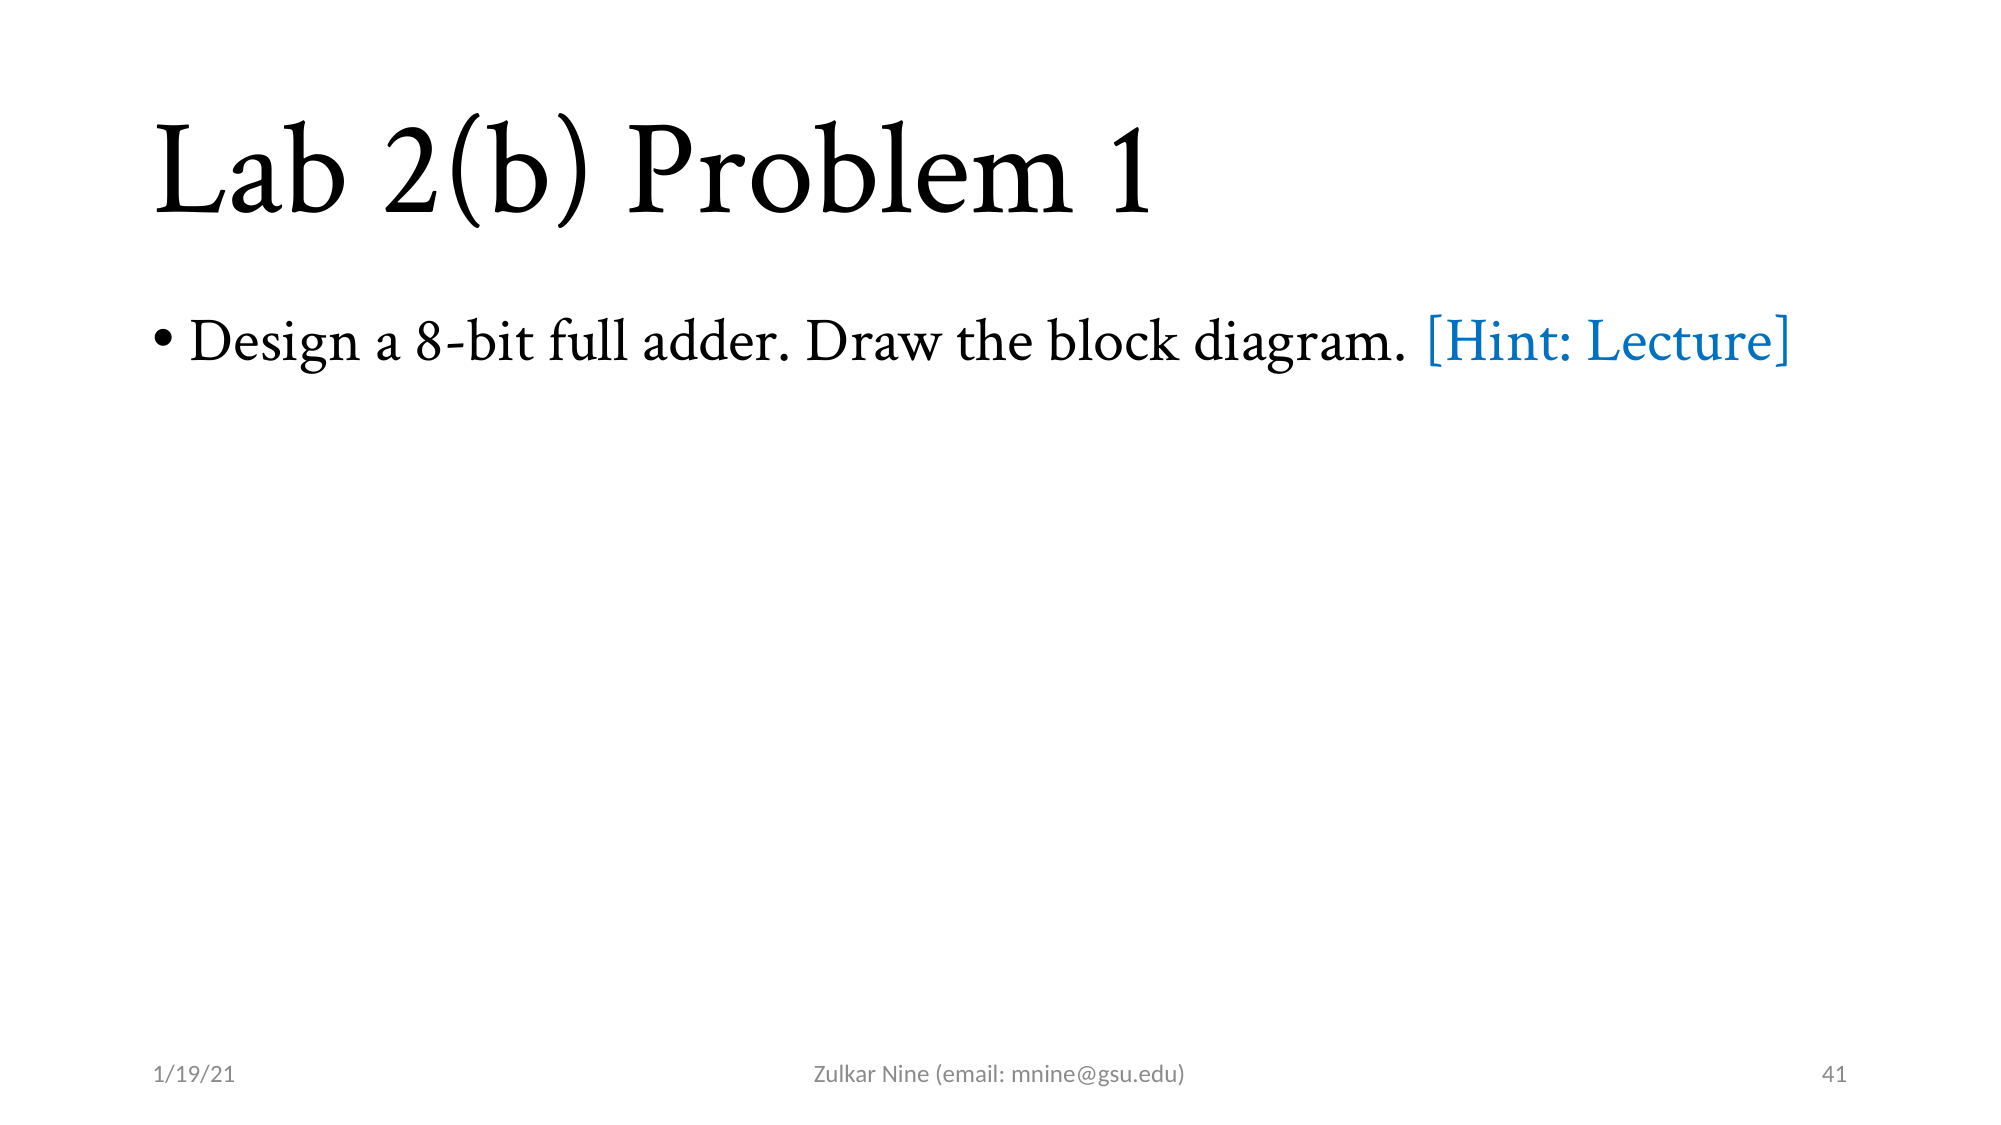

# Lab 2(b) Problem 1
Design a 8-bit full adder. Draw the block diagram. [Hint: Lecture]
1/19/21
Zulkar Nine (email: mnine@gsu.edu)
41